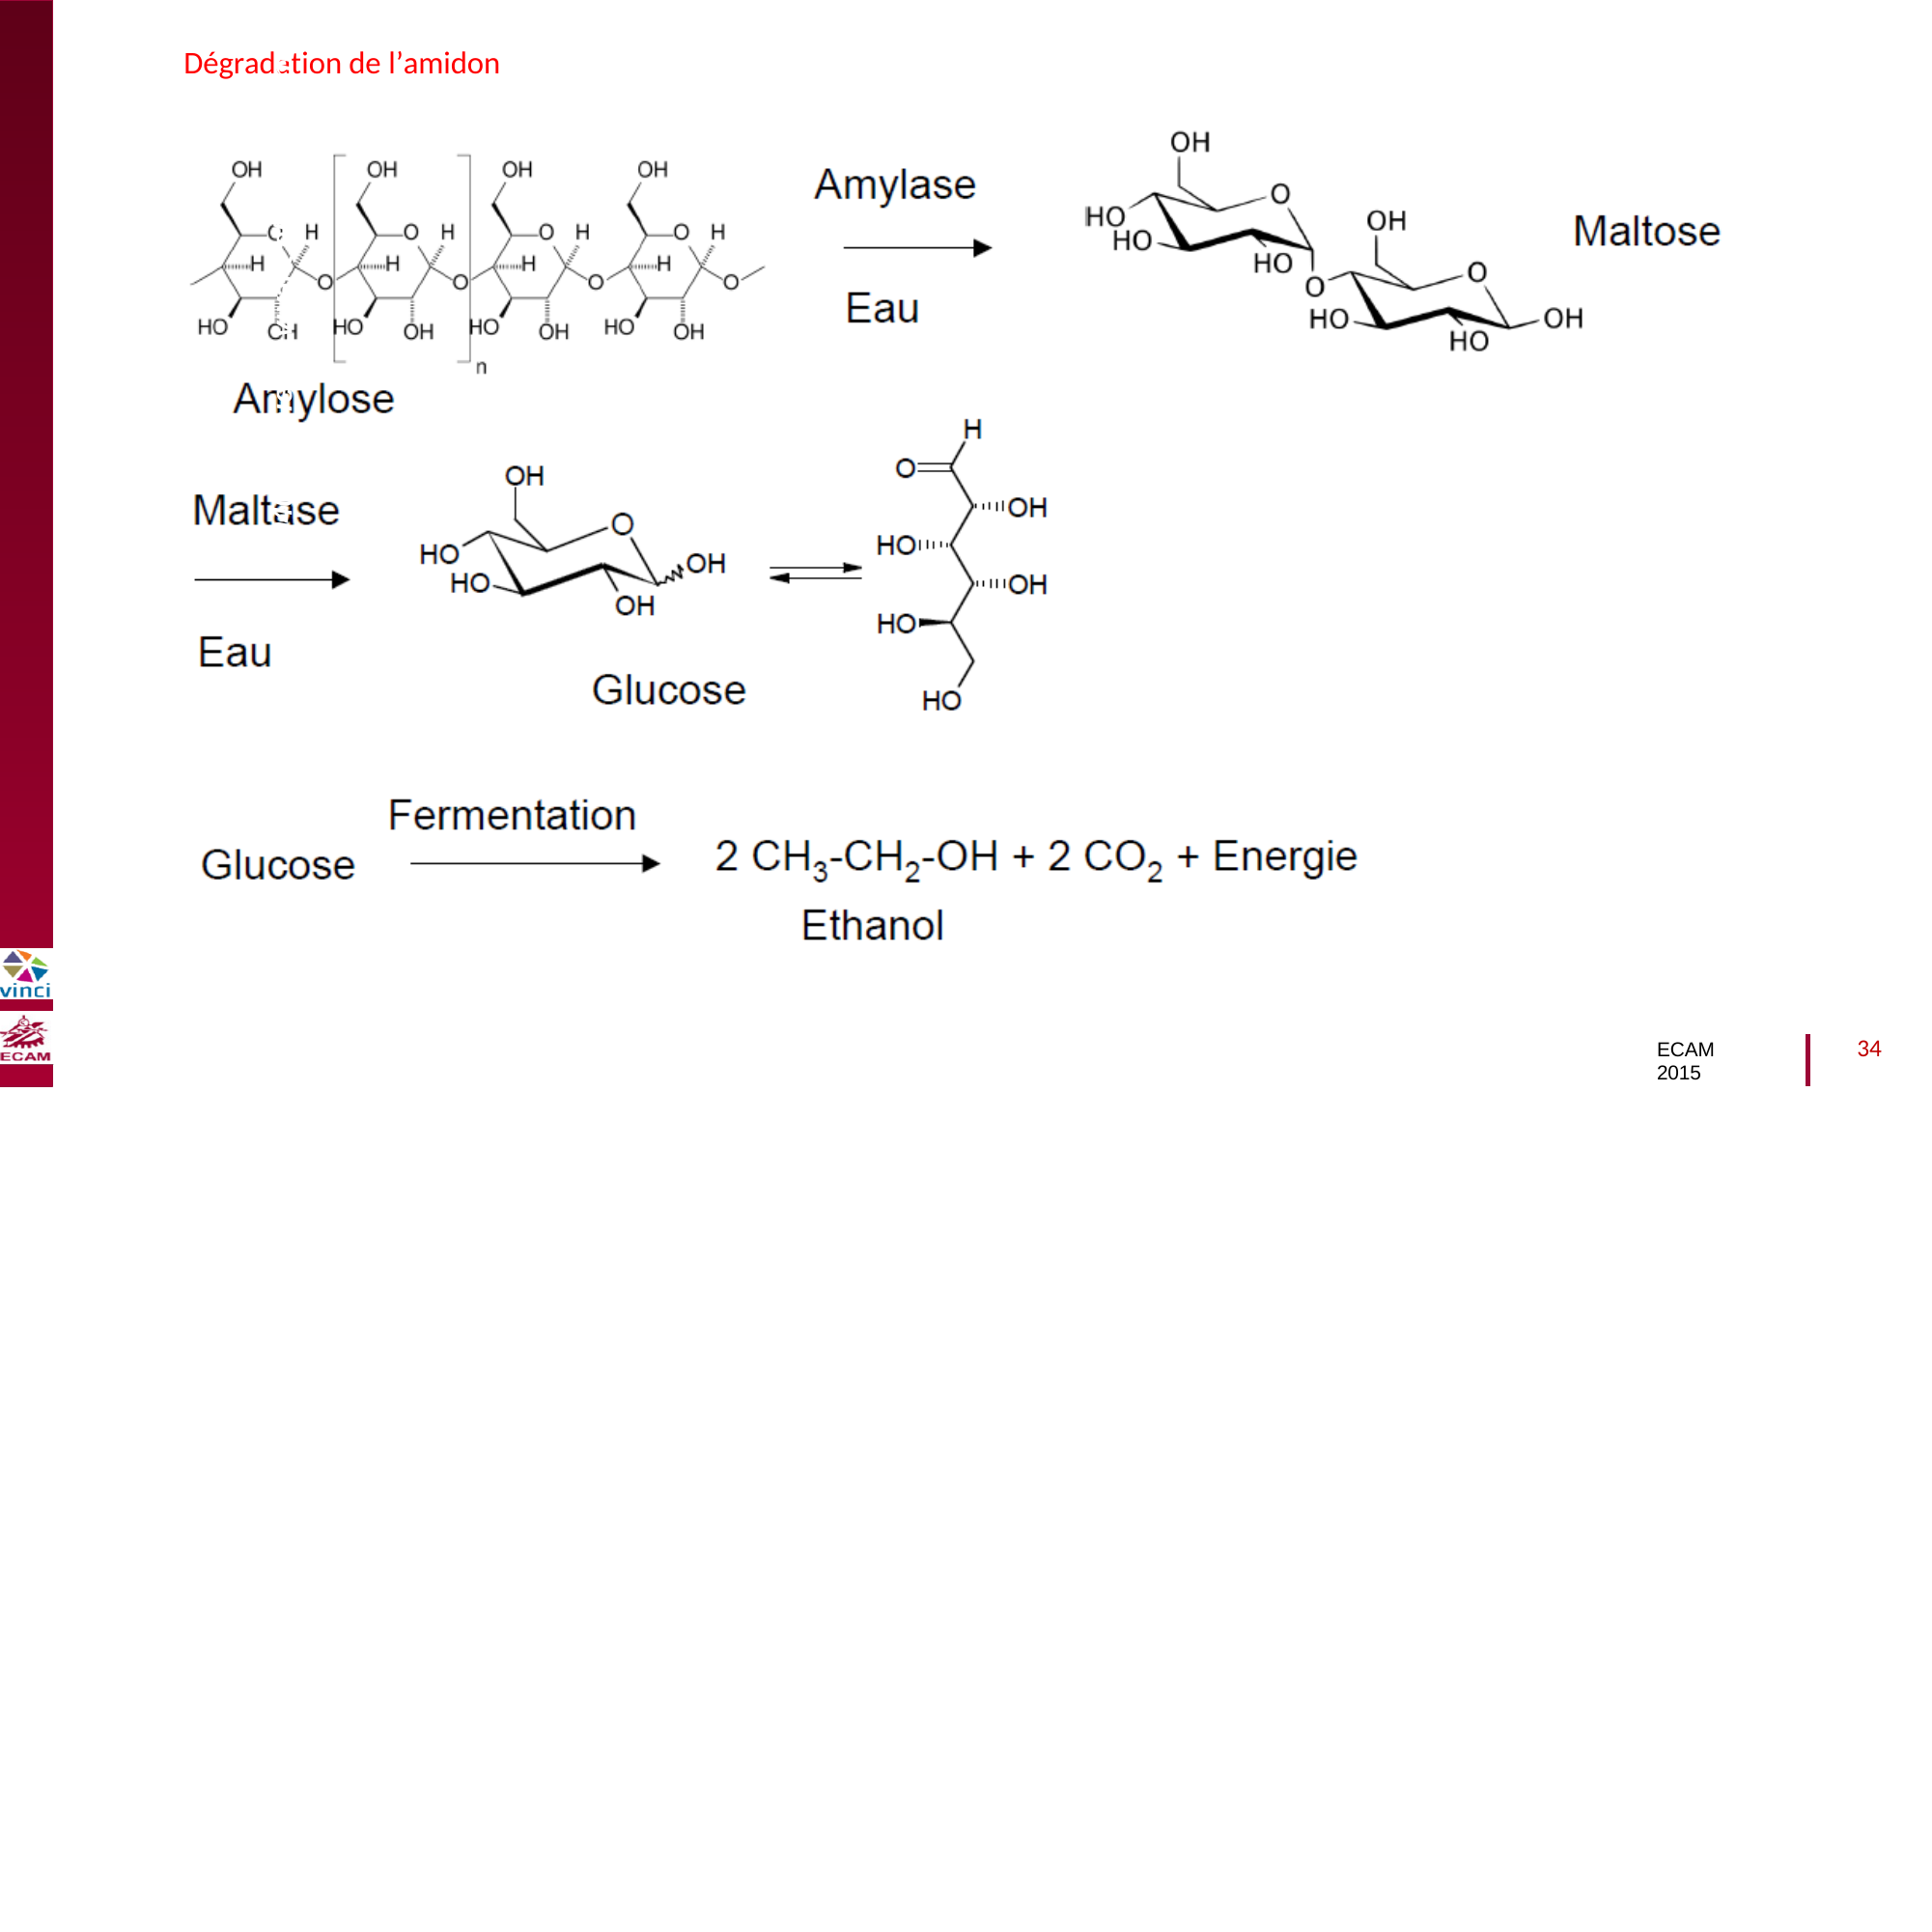

Dégradation de l’amidon

B2040-Chimie du vivant et environnement

34
ECAM 2015